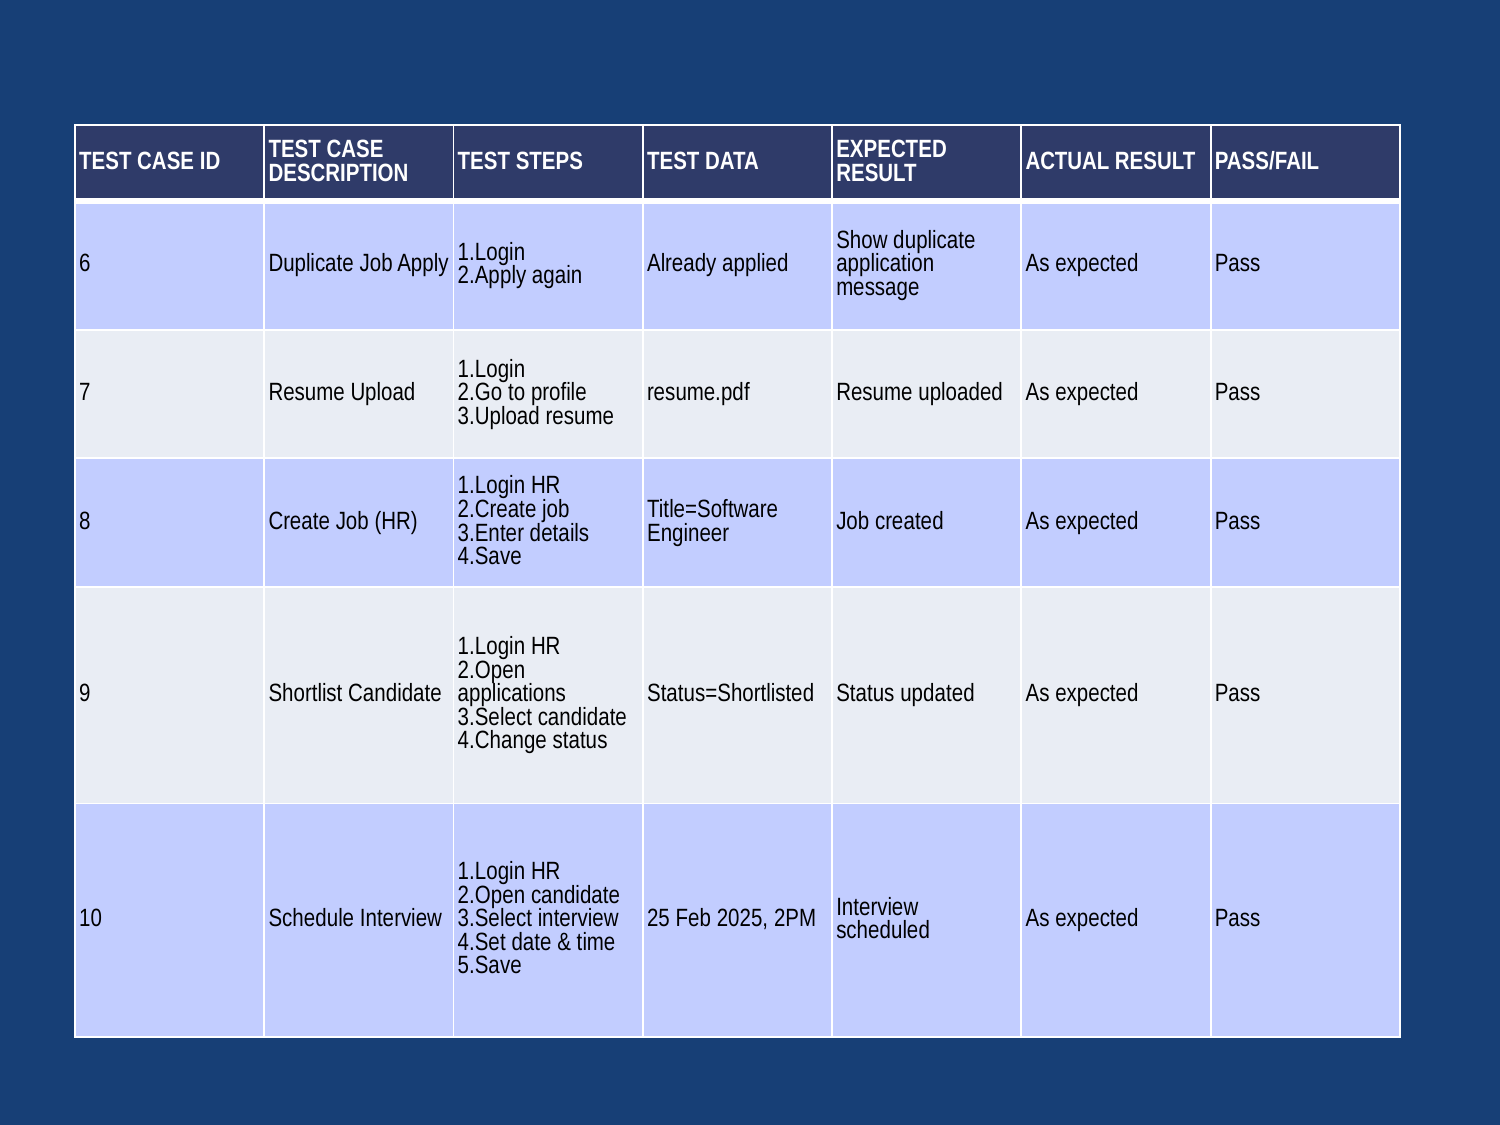

| TEST CASE ID | TEST CASE DESCRIPTION | TEST STEPS | TEST DATA | EXPECTED RESULT | ACTUAL RESULT | PASS/FAIL |
| --- | --- | --- | --- | --- | --- | --- |
| 6 | Duplicate Job Apply | 1.Login 2.Apply again | Already applied | Show duplicate application message | As expected | Pass |
| 7 | Resume Upload | 1.Login 2.Go to profile 3.Upload resume | resume.pdf | Resume uploaded | As expected | Pass |
| 8 | Create Job (HR) | 1.Login HR 2.Create job 3.Enter details 4.Save | Title=Software Engineer | Job created | As expected | Pass |
| 9 | Shortlist Candidate | 1.Login HR 2.Open applications 3.Select candidate 4.Change status | Status=Shortlisted | Status updated | As expected | Pass |
| 10 | Schedule Interview | 1.Login HR 2.Open candidate 3.Select interview 4.Set date & time 5.Save | 25 Feb 2025, 2PM | Interview scheduled | As expected | Pass |